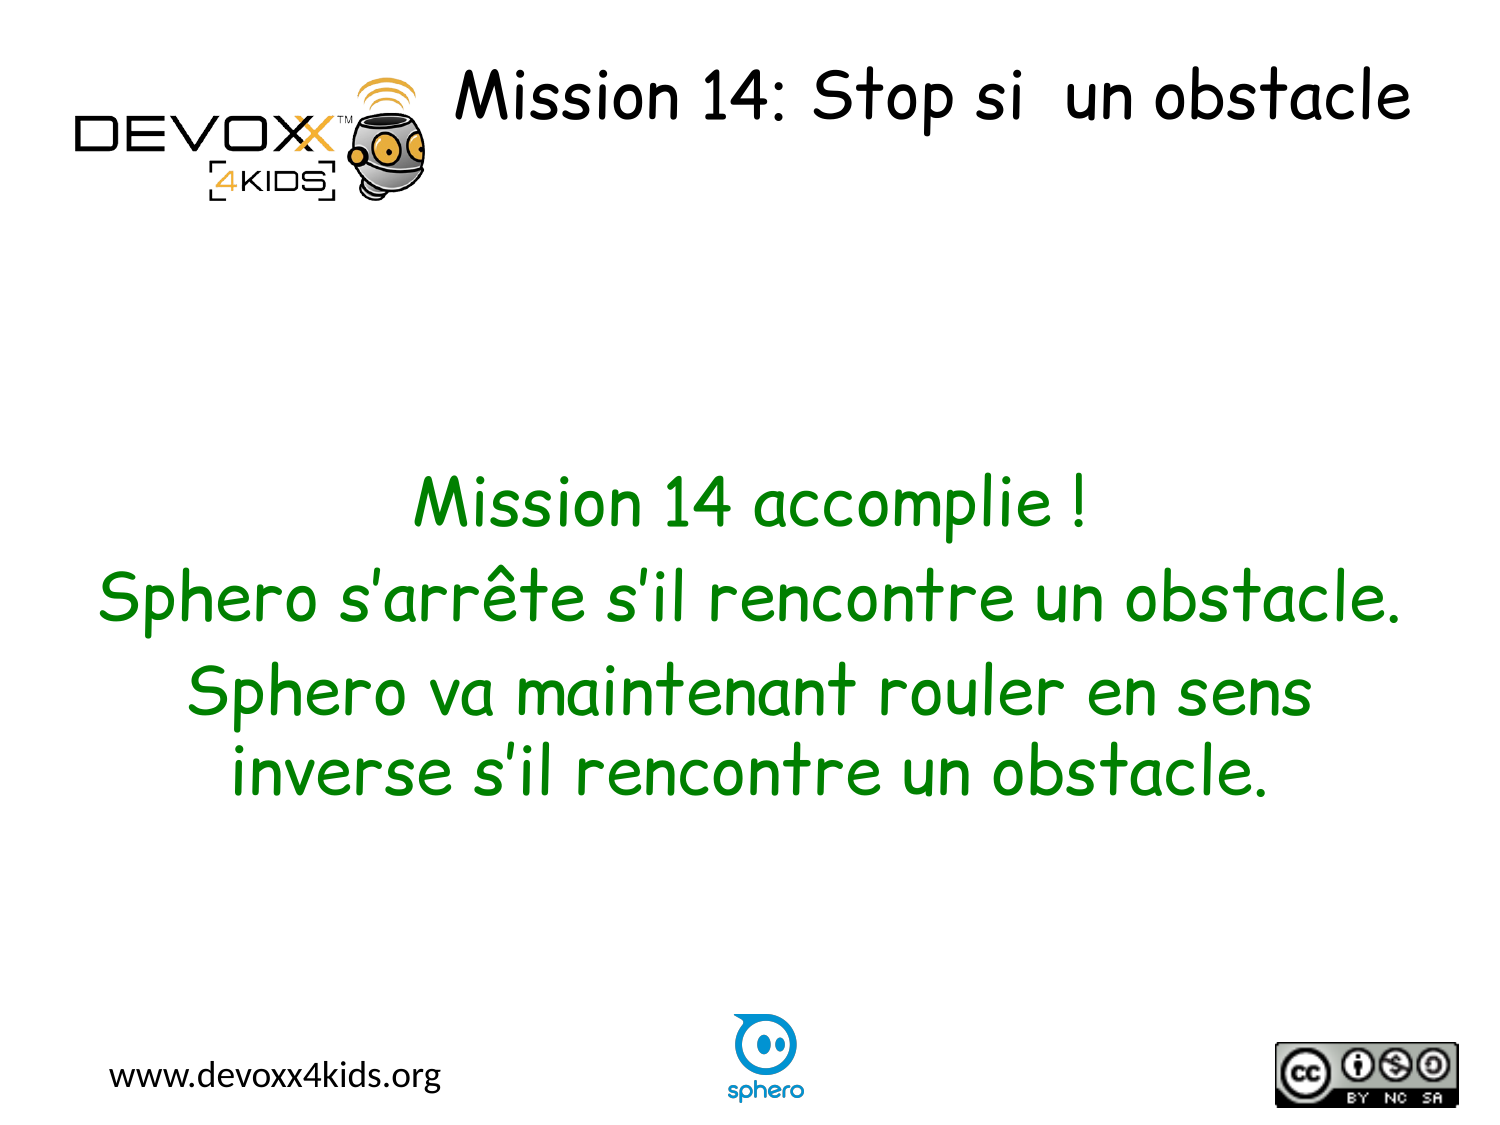

# Mission 14: Stop si  un obstacle

Mission 14 accomplie !
Sphero s’arrête s’il rencontre un obstacle.
Sphero va maintenant rouler en sens inverse s’il rencontre un obstacle.
126